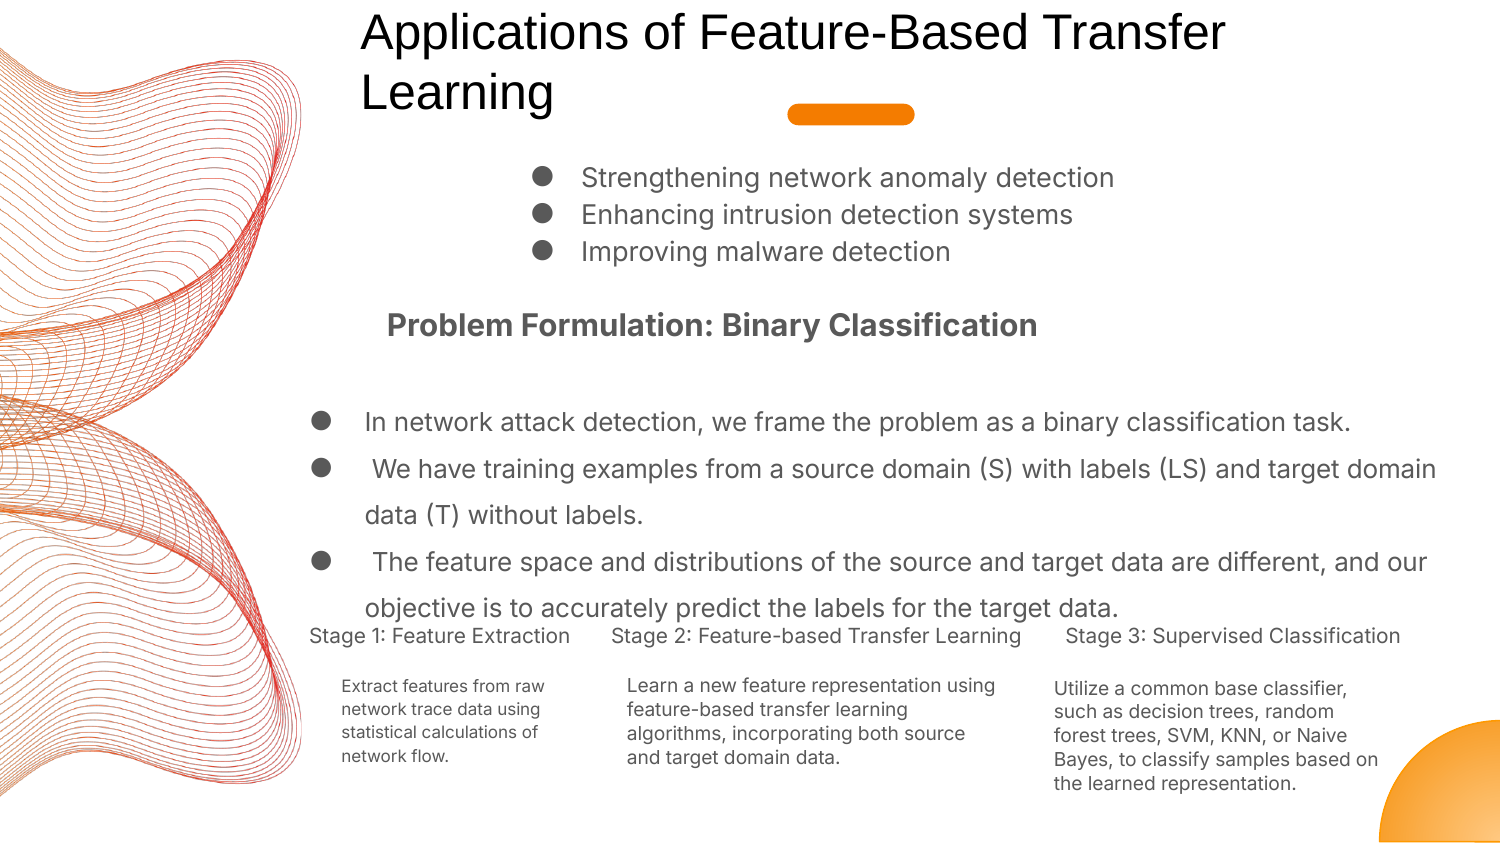

# Applications of Feature-Based Transfer Learning
Strengthening network anomaly detection
Enhancing intrusion detection systems
Improving malware detection

Problem Formulation: Binary Classification
In network attack detection, we frame the problem as a binary classification task.
 We have training examples from a source domain (S) with labels (LS) and target domain data (T) without labels.
 The feature space and distributions of the source and target data are different, and our objective is to accurately predict the labels for the target data.

Stage 1: Feature Extraction
Stage 2: Feature-based Transfer Learning
Stage 3: Supervised Classification
Learn a new feature representation using feature-based transfer learning algorithms, incorporating both source and target domain data.
Extract features from raw network trace data using statistical calculations of network flow.
Utilize a common base classifier, such as decision trees, random forest trees, SVM, KNN, or Naive Bayes, to classify samples based on the learned representation.